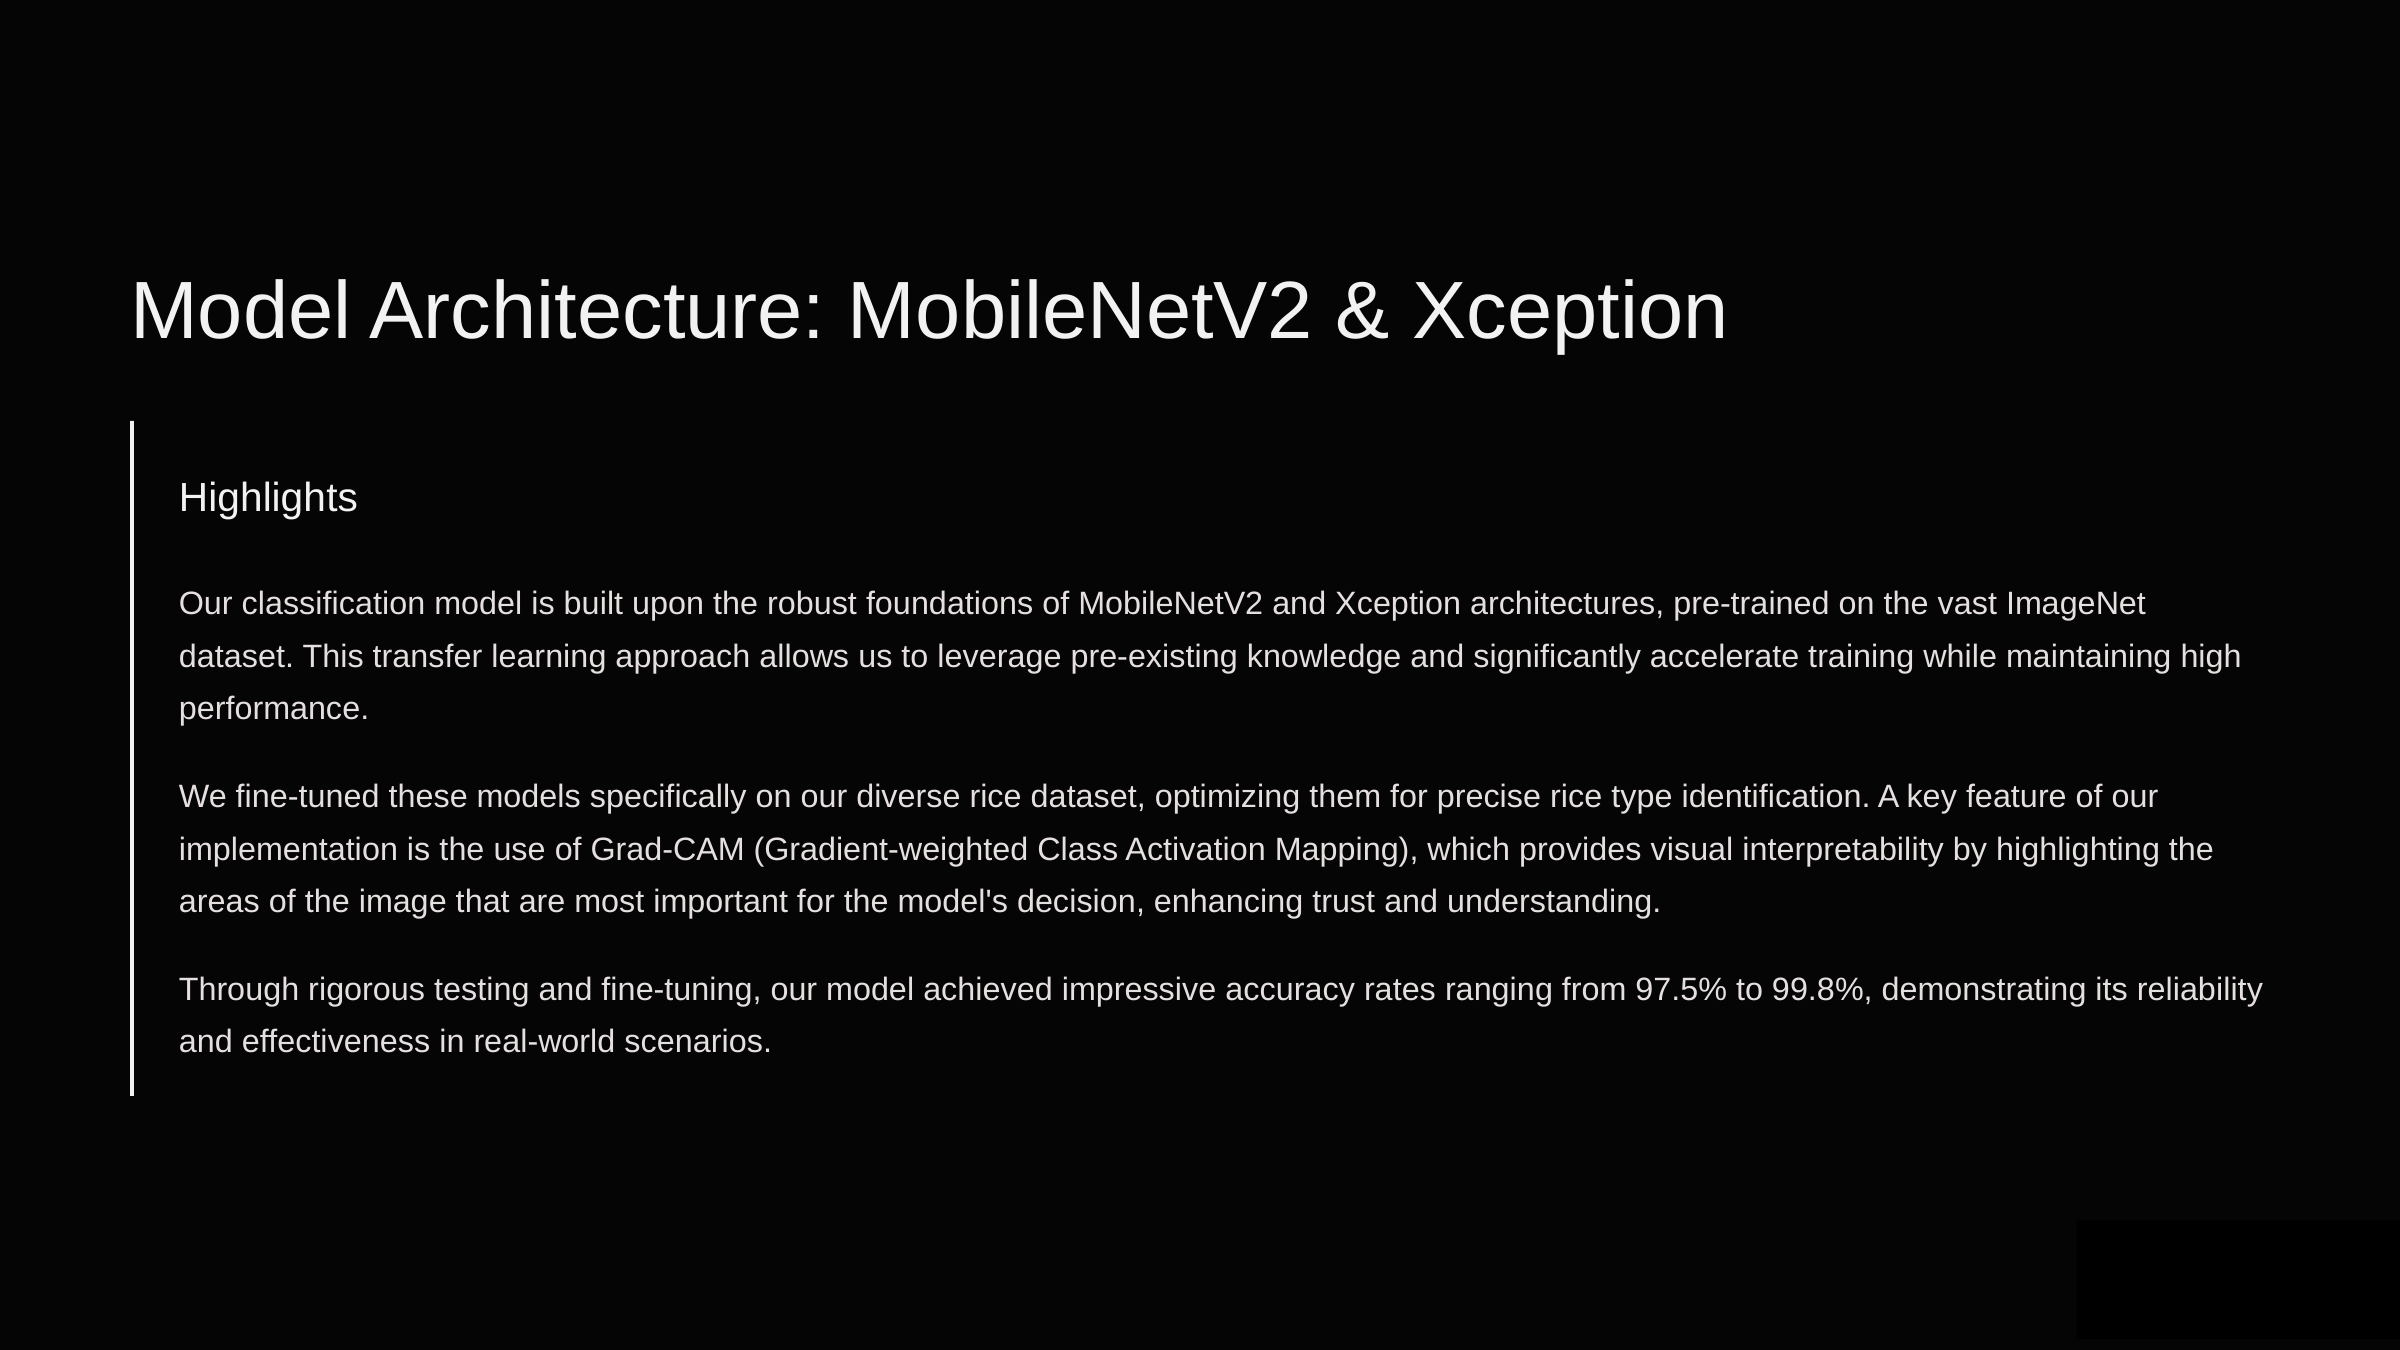

Model Architecture: MobileNetV2 & Xception

Highlights
Our classification model is built upon the robust foundations of MobileNetV2 and Xception architectures, pre-trained on the vast ImageNet dataset. This transfer learning approach allows us to leverage pre-existing knowledge and significantly accelerate training while maintaining high performance.
We fine-tuned these models specifically on our diverse rice dataset, optimizing them for precise rice type identification. A key feature of our implementation is the use of Grad-CAM (Gradient-weighted Class Activation Mapping), which provides visual interpretability by highlighting the areas of the image that are most important for the model's decision, enhancing trust and understanding.
Through rigorous testing and fine-tuning, our model achieved impressive accuracy rates ranging from 97.5% to 99.8%, demonstrating its reliability and effectiveness in real-world scenarios.